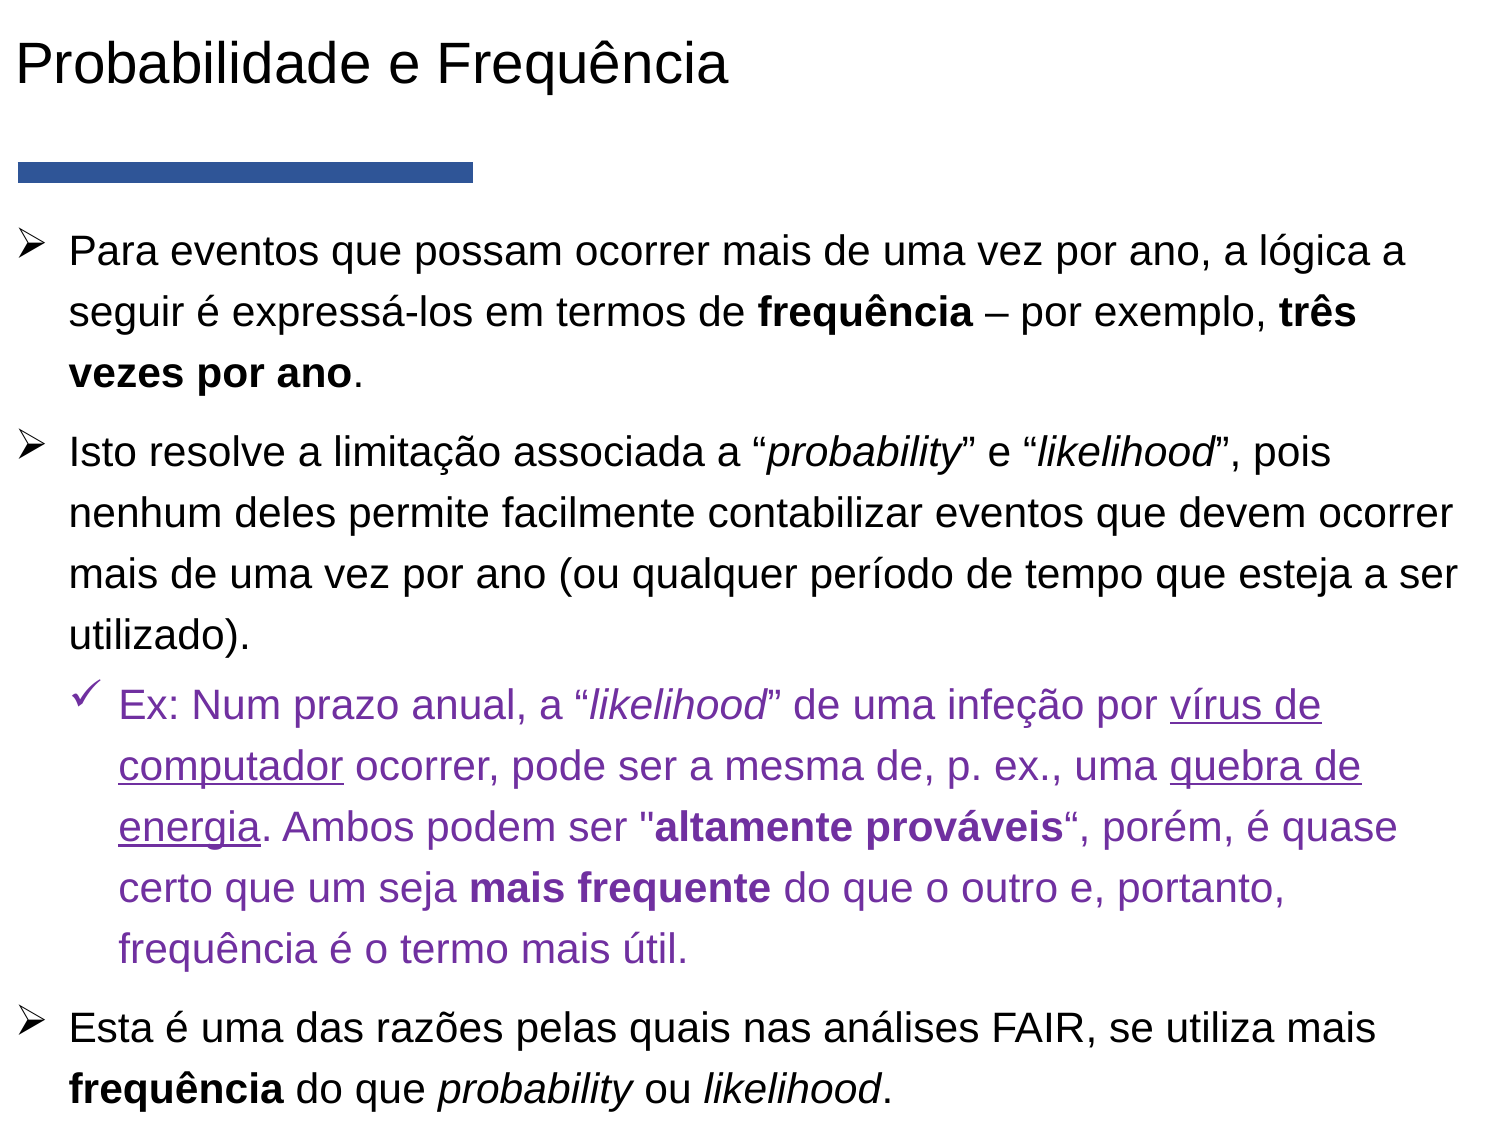

# Probabilidade e Frequência
Para eventos que possam ocorrer mais de uma vez por ano, a lógica a seguir é expressá-los em termos de frequência – por exemplo, três vezes por ano.
Isto resolve a limitação associada a “probability” e “likelihood”, pois nenhum deles permite facilmente contabilizar eventos que devem ocorrer mais de uma vez por ano (ou qualquer período de tempo que esteja a ser utilizado).
Ex: Num prazo anual, a “likelihood” de uma infeção por vírus de computador ocorrer, pode ser a mesma de, p. ex., uma quebra de energia. Ambos podem ser "altamente prováveis“, porém, é quase certo que um seja mais frequente do que o outro e, portanto, frequência é o termo mais útil.
Esta é uma das razões pelas quais nas análises FAIR, se utiliza mais frequência do que probability ou likelihood.